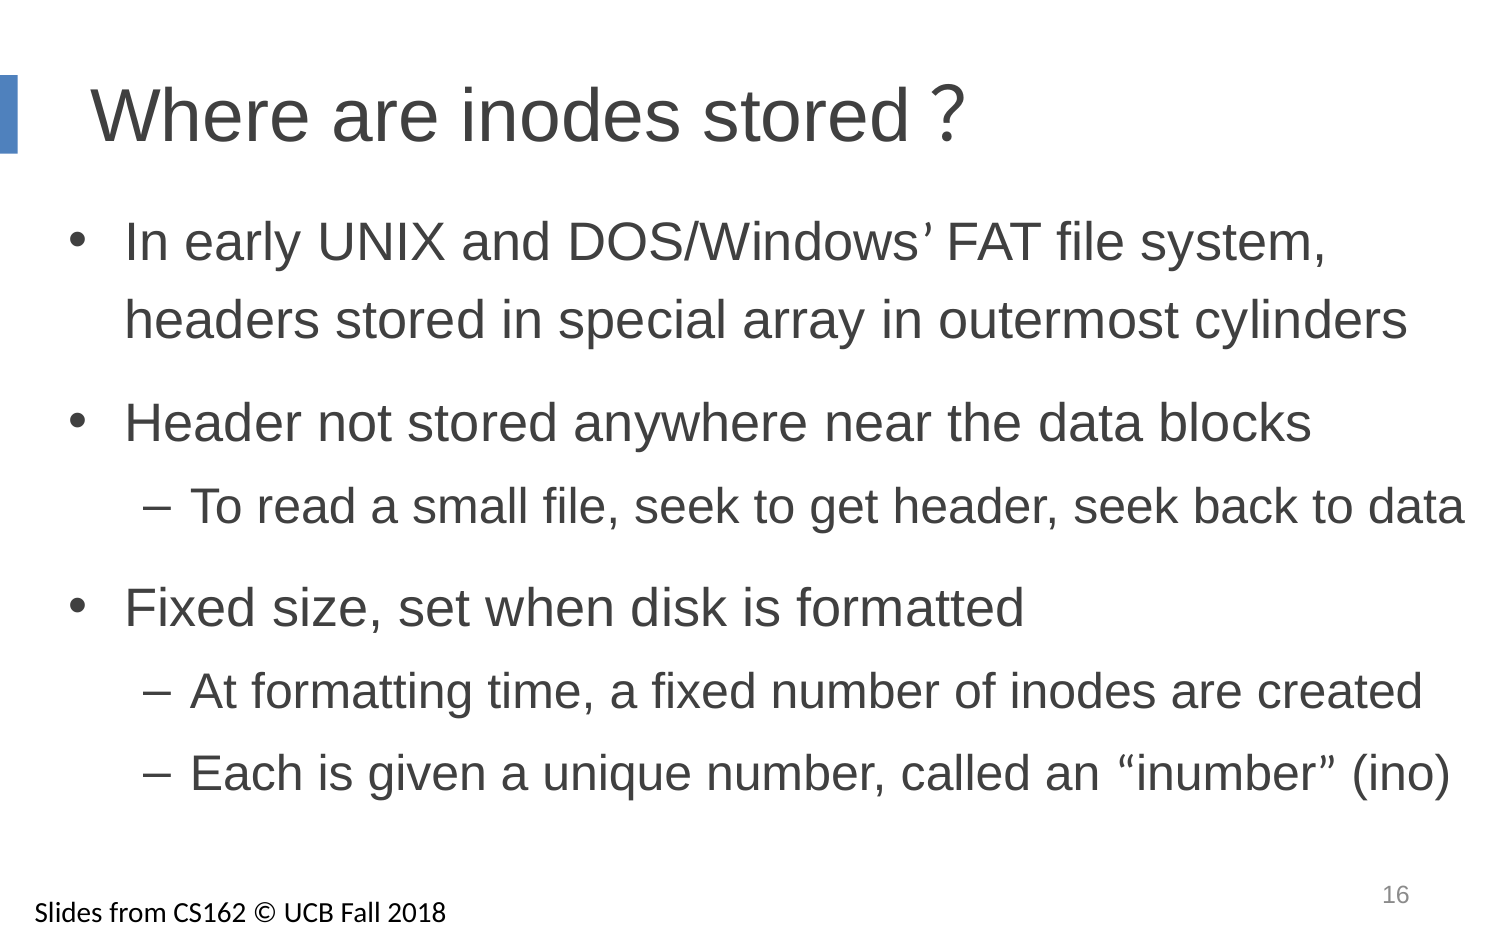

# Where are inodes stored？
In early UNIX and DOS/Windows’ FAT file system, headers stored in special array in outermost cylinders
Header not stored anywhere near the data blocks
To read a small file, seek to get header, seek back to data
Fixed size, set when disk is formatted
At formatting time, a fixed number of inodes are created
Each is given a unique number, called an “inumber” (ino)

16
Slides from CS162 © UCB Fall 2018